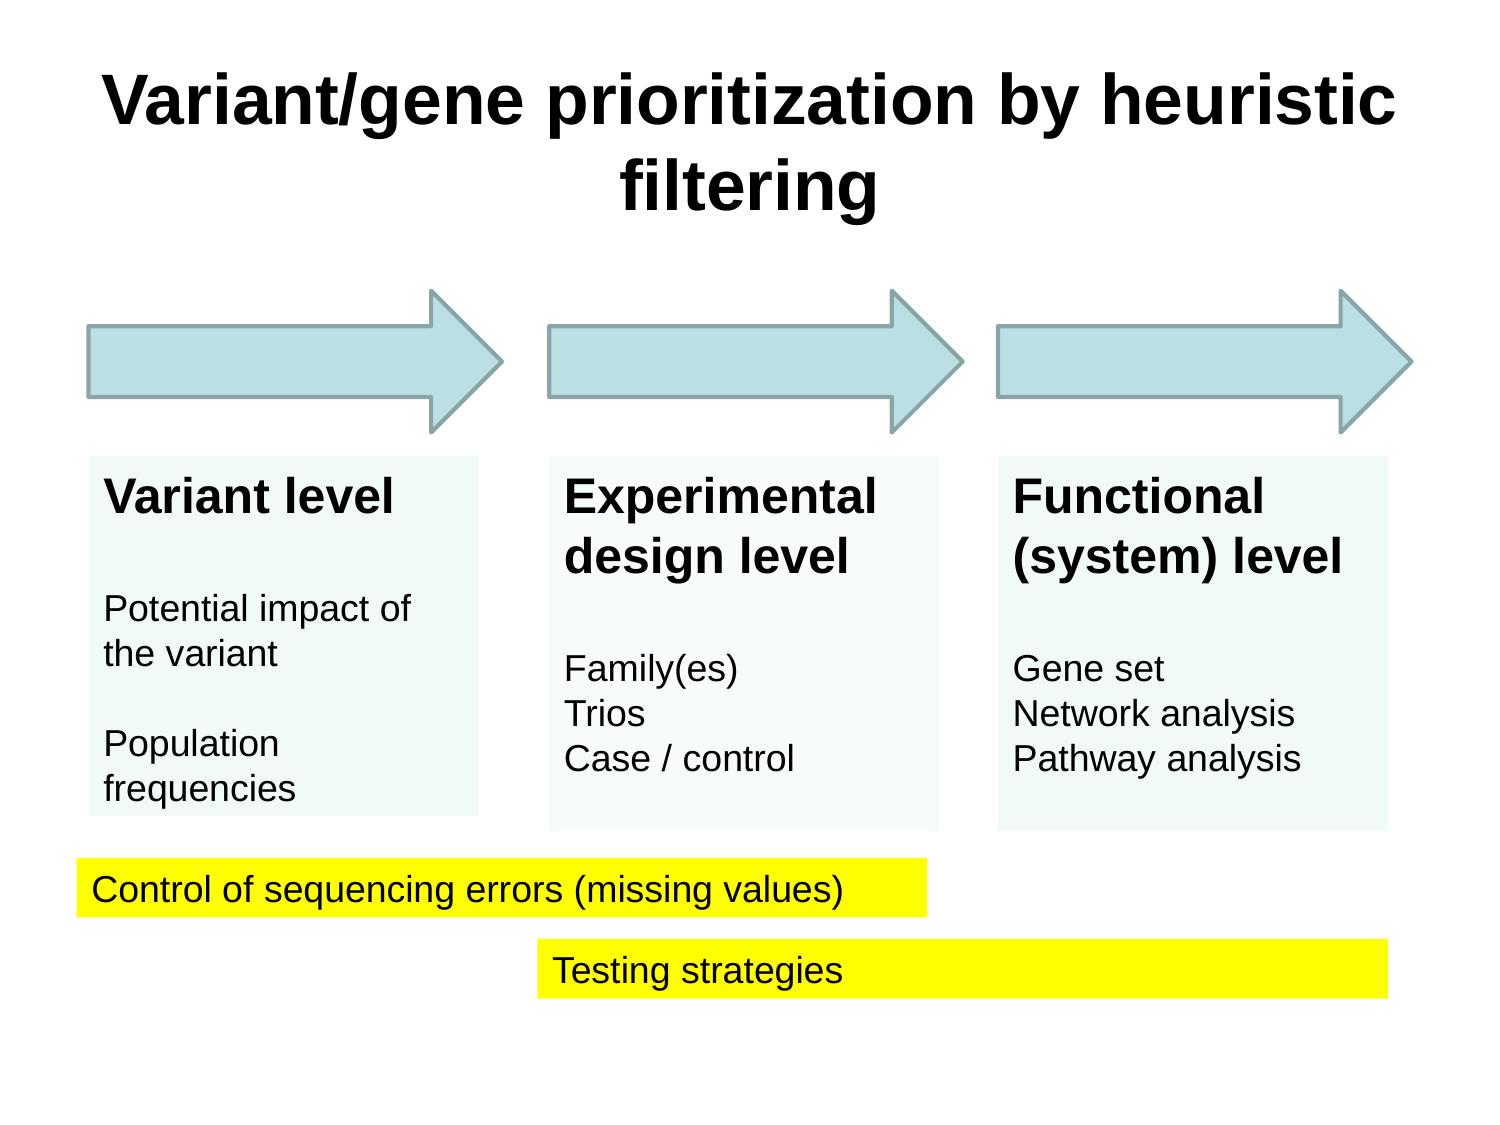

# Variant/gene prioritization by heuristic filtering

Variant level

Potential impact of the variant

Population frequencies
Experimental design level

Family(es)
Trios
Case / control

Functional (system) level

Gene set
Network analysis
Pathway analysis

Control of sequencing errors (missing values)
Testing strategies